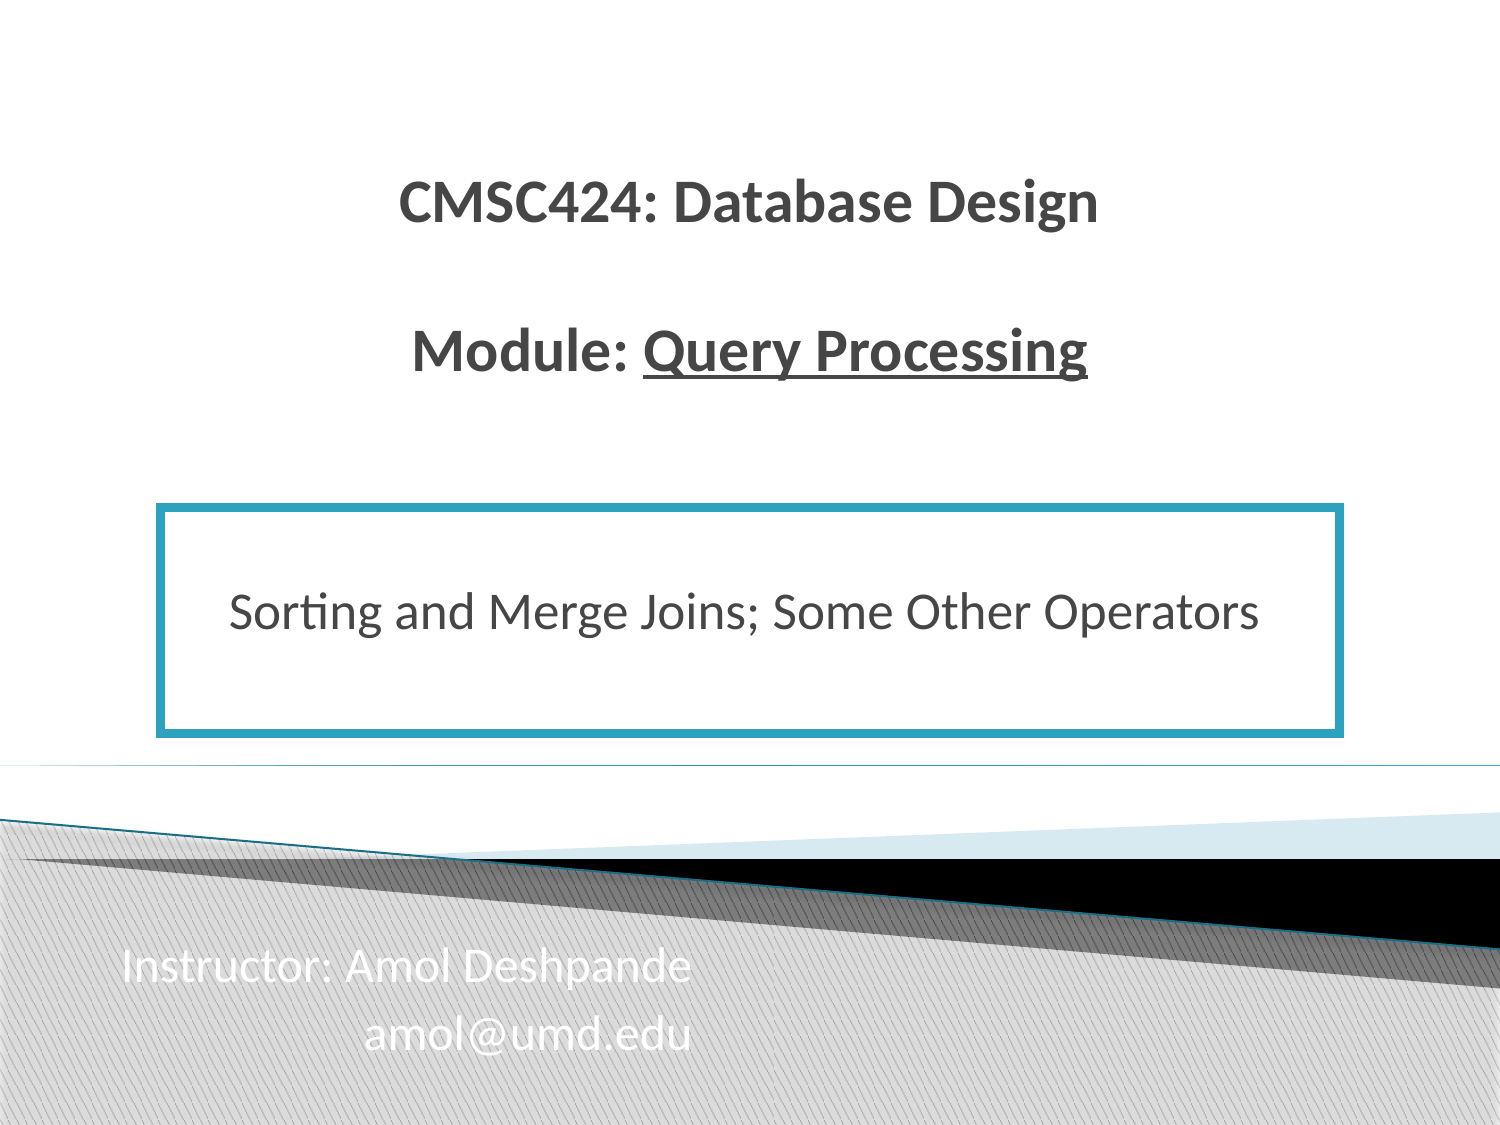

# CMSC424: Database Design Module: Query Processing
Sorting and Merge Joins; Some Other Operators
Instructor: Amol Deshpande
                   amol@umd.edu